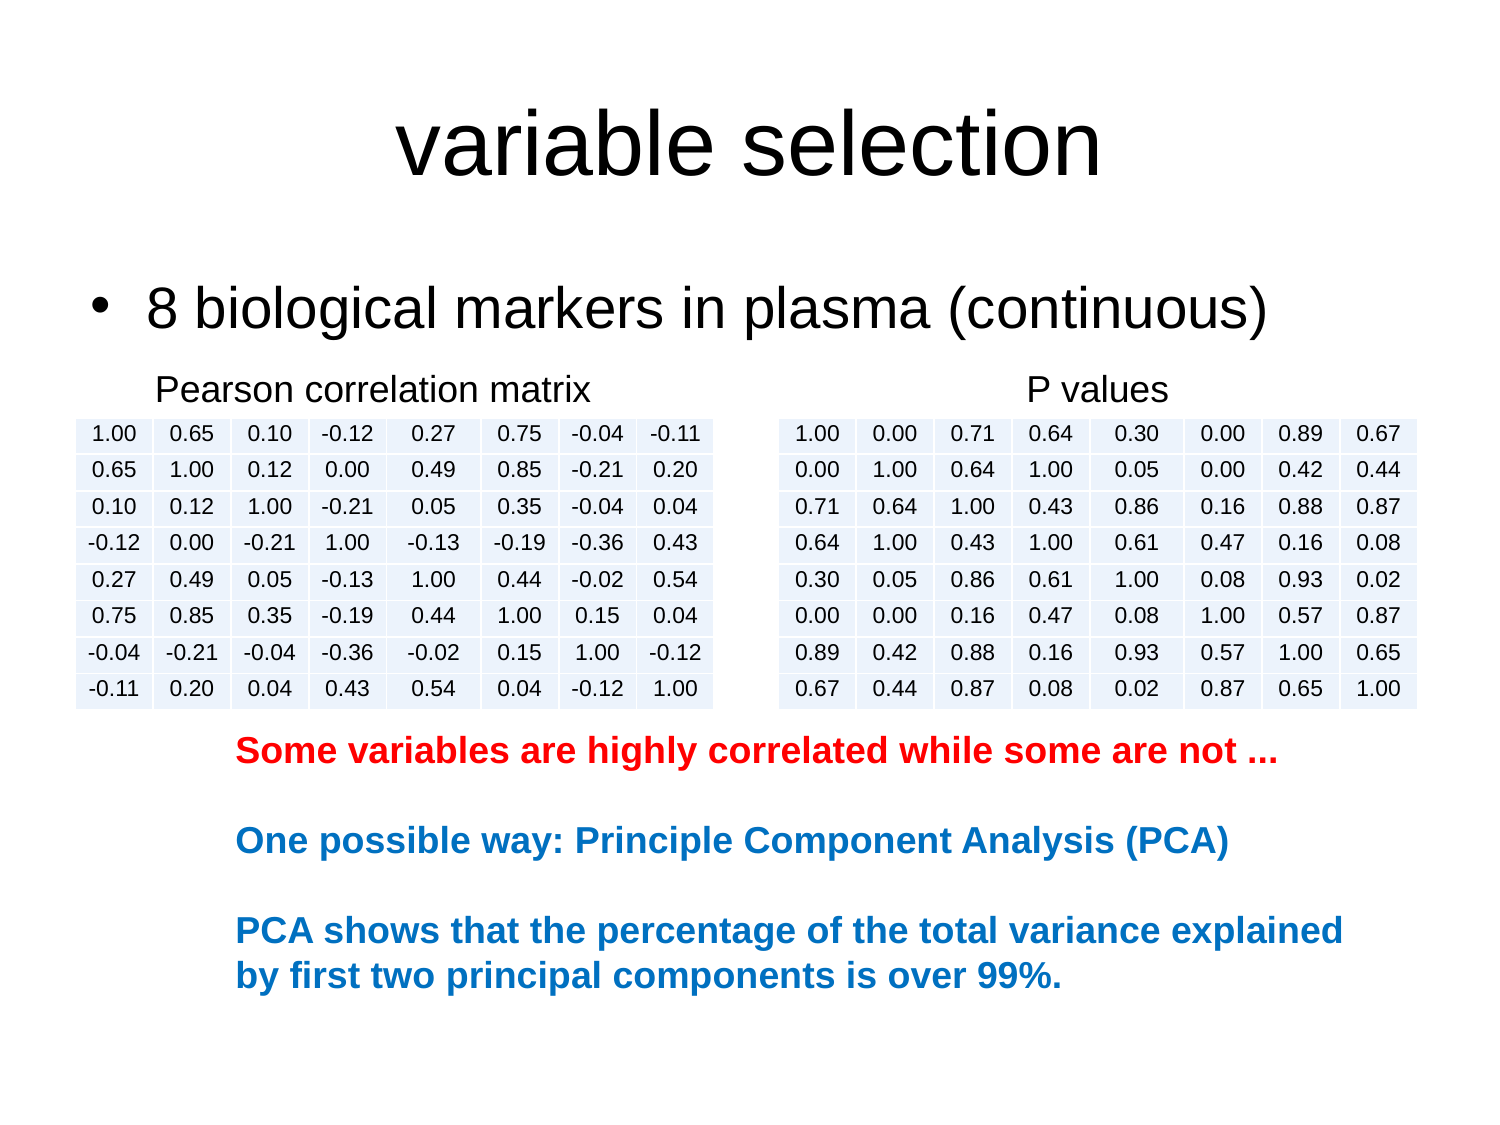

# variable selection
8 biological markers in plasma (continuous)
Pearson correlation matrix
P values
| 1.00 | 0.65 | 0.10 | -0.12 | 0.27 | 0.75 | -0.04 | -0.11 |
| --- | --- | --- | --- | --- | --- | --- | --- |
| 0.65 | 1.00 | 0.12 | 0.00 | 0.49 | 0.85 | -0.21 | 0.20 |
| 0.10 | 0.12 | 1.00 | -0.21 | 0.05 | 0.35 | -0.04 | 0.04 |
| -0.12 | 0.00 | -0.21 | 1.00 | -0.13 | -0.19 | -0.36 | 0.43 |
| 0.27 | 0.49 | 0.05 | -0.13 | 1.00 | 0.44 | -0.02 | 0.54 |
| 0.75 | 0.85 | 0.35 | -0.19 | 0.44 | 1.00 | 0.15 | 0.04 |
| -0.04 | -0.21 | -0.04 | -0.36 | -0.02 | 0.15 | 1.00 | -0.12 |
| -0.11 | 0.20 | 0.04 | 0.43 | 0.54 | 0.04 | -0.12 | 1.00 |
| 1.00 | 0.00 | 0.71 | 0.64 | 0.30 | 0.00 | 0.89 | 0.67 |
| --- | --- | --- | --- | --- | --- | --- | --- |
| 0.00 | 1.00 | 0.64 | 1.00 | 0.05 | 0.00 | 0.42 | 0.44 |
| 0.71 | 0.64 | 1.00 | 0.43 | 0.86 | 0.16 | 0.88 | 0.87 |
| 0.64 | 1.00 | 0.43 | 1.00 | 0.61 | 0.47 | 0.16 | 0.08 |
| 0.30 | 0.05 | 0.86 | 0.61 | 1.00 | 0.08 | 0.93 | 0.02 |
| 0.00 | 0.00 | 0.16 | 0.47 | 0.08 | 1.00 | 0.57 | 0.87 |
| 0.89 | 0.42 | 0.88 | 0.16 | 0.93 | 0.57 | 1.00 | 0.65 |
| 0.67 | 0.44 | 0.87 | 0.08 | 0.02 | 0.87 | 0.65 | 1.00 |
Some variables are highly correlated while some are not ...

One possible way: Principle Component Analysis (PCA)

PCA shows that the percentage of the total variance explained by first two principal components is over 99%.